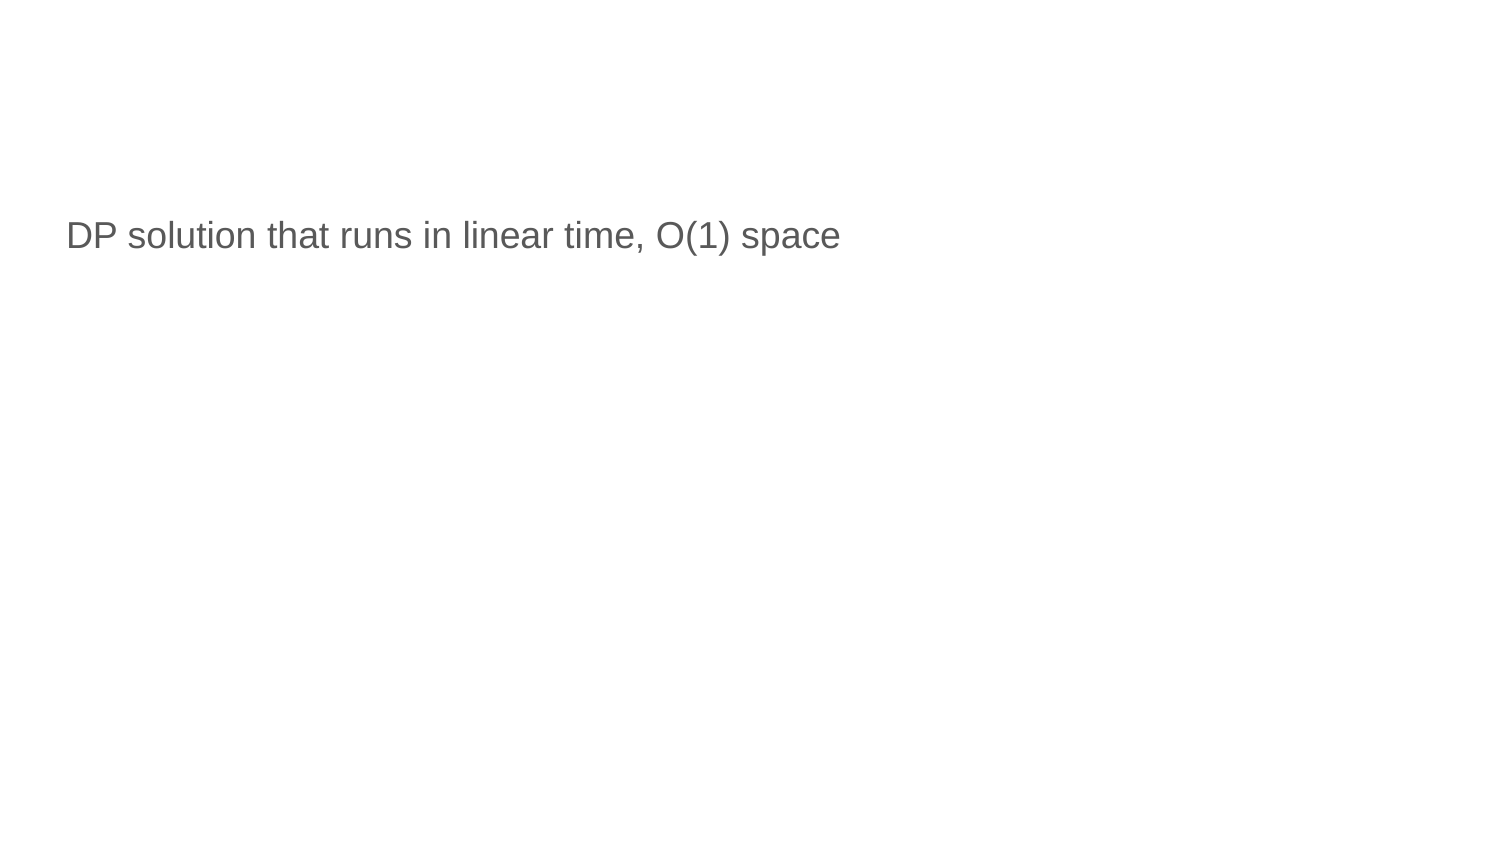

#
DP solution that runs in linear time, O(1) space